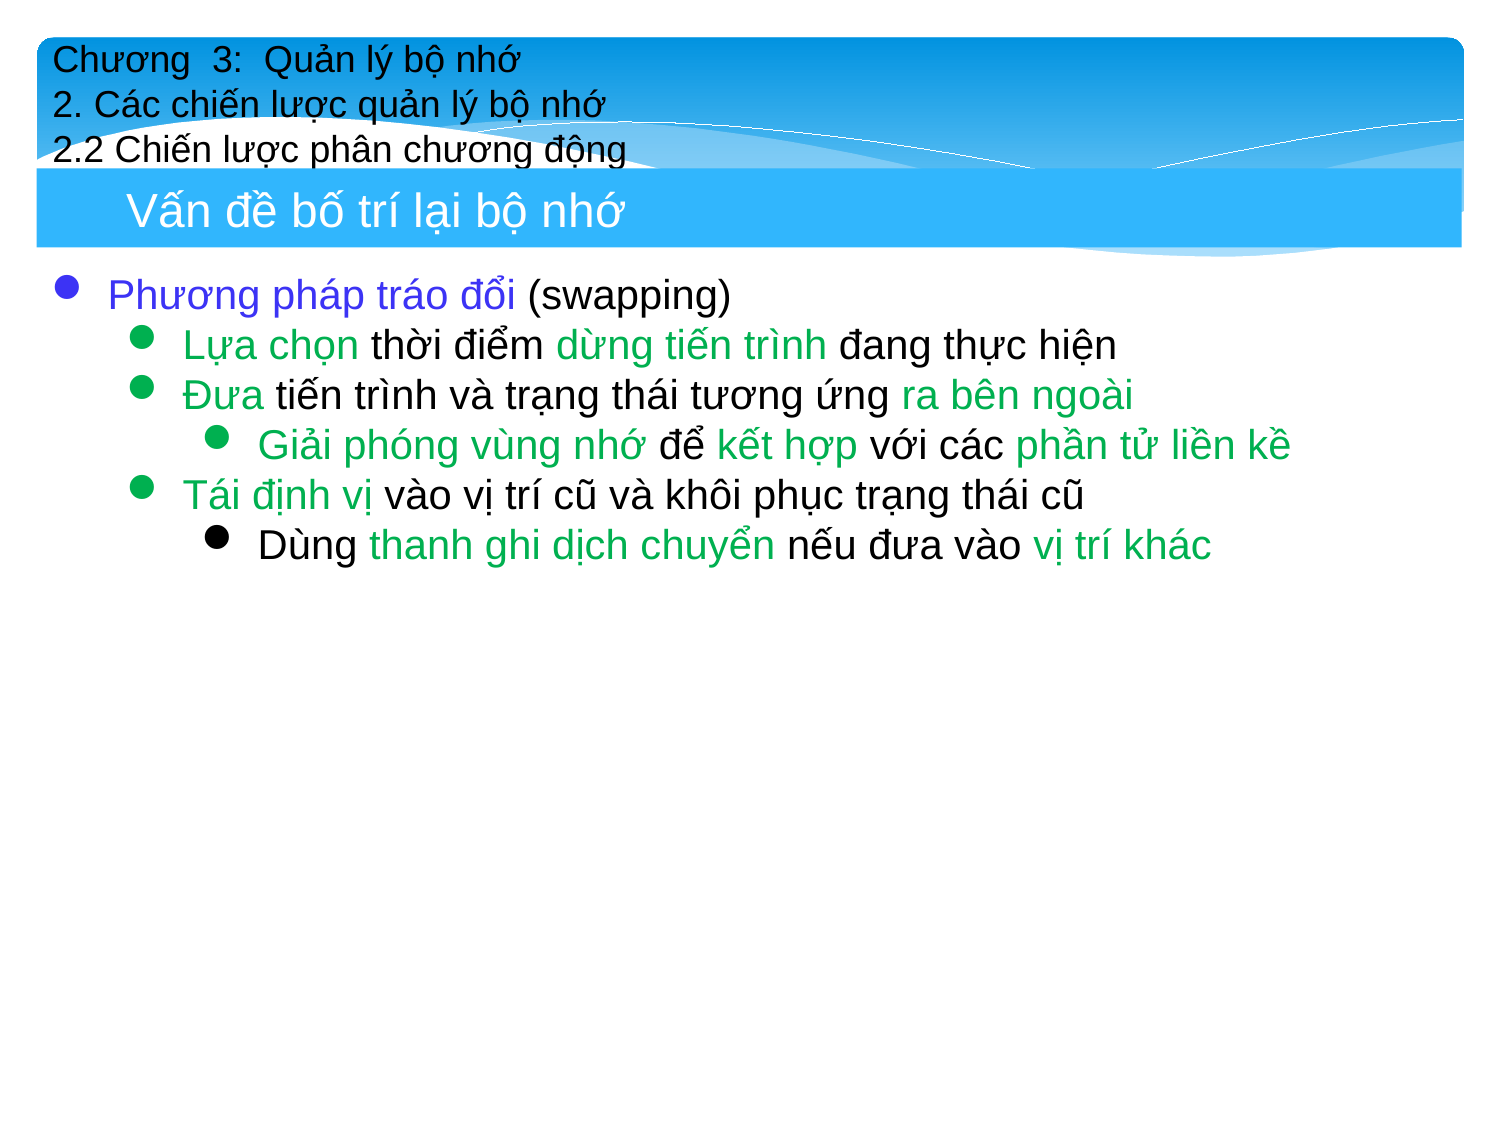

Chương  3:  Quản lý bộ nhớ
2. Các chiến lược quản lý bộ nhớ
2.2 Chiến lược phân chương động
Vấn đề bố trí lại bộ nhớ
Phương pháp tráo đổi (swapping)
Lựa chọn thời điểm dừng tiến trình đang thực hiện
Đưa tiến trình và trạng thái tương ứng ra bên ngoài
Giải phóng vùng nhớ để kết hợp với các phần tử liền kề
Tái định vị vào vị trí cũ và khôi phục trạng thái cũ
Dùng thanh ghi dịch chuyển nếu đưa vào vị trí khác